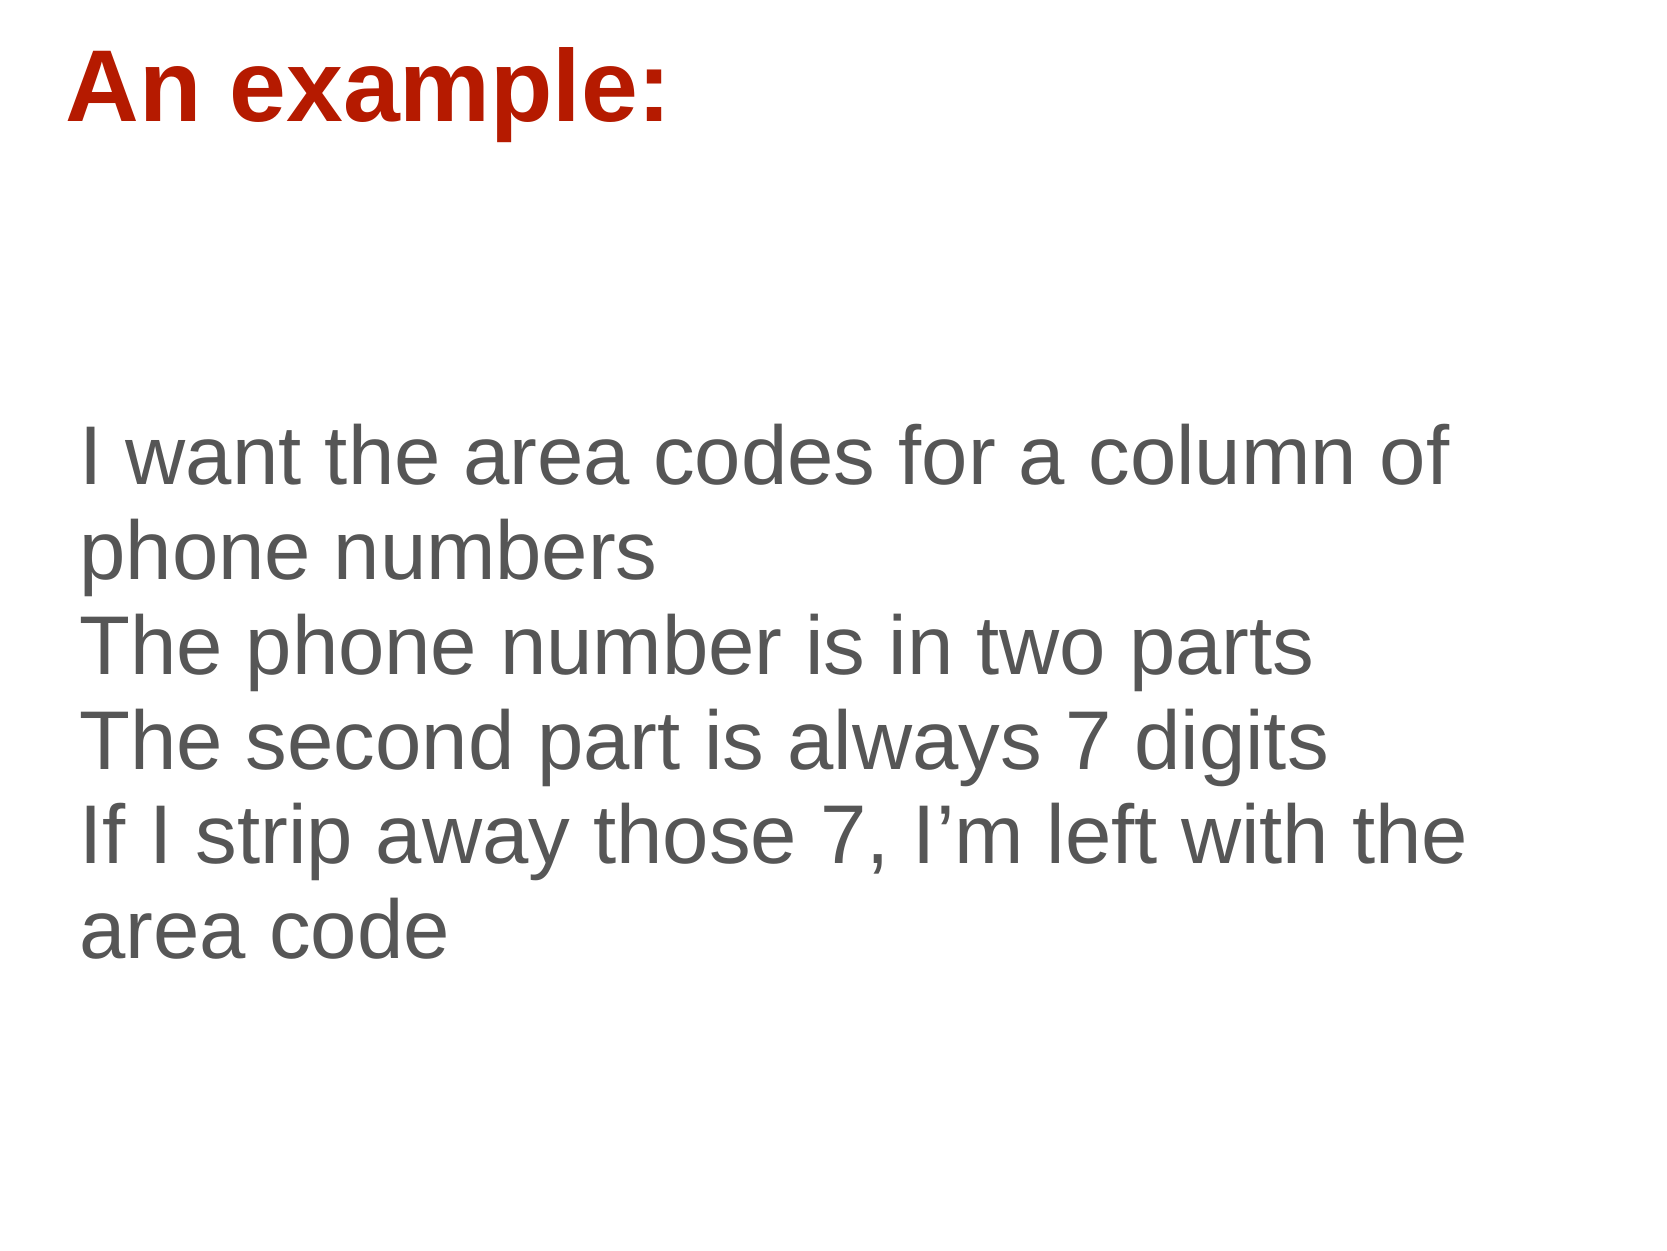

An example:
I want the area codes for a column of phone numbers
The phone number is in two parts
The second part is always 7 digits
If I strip away those 7, I’m left with the area code